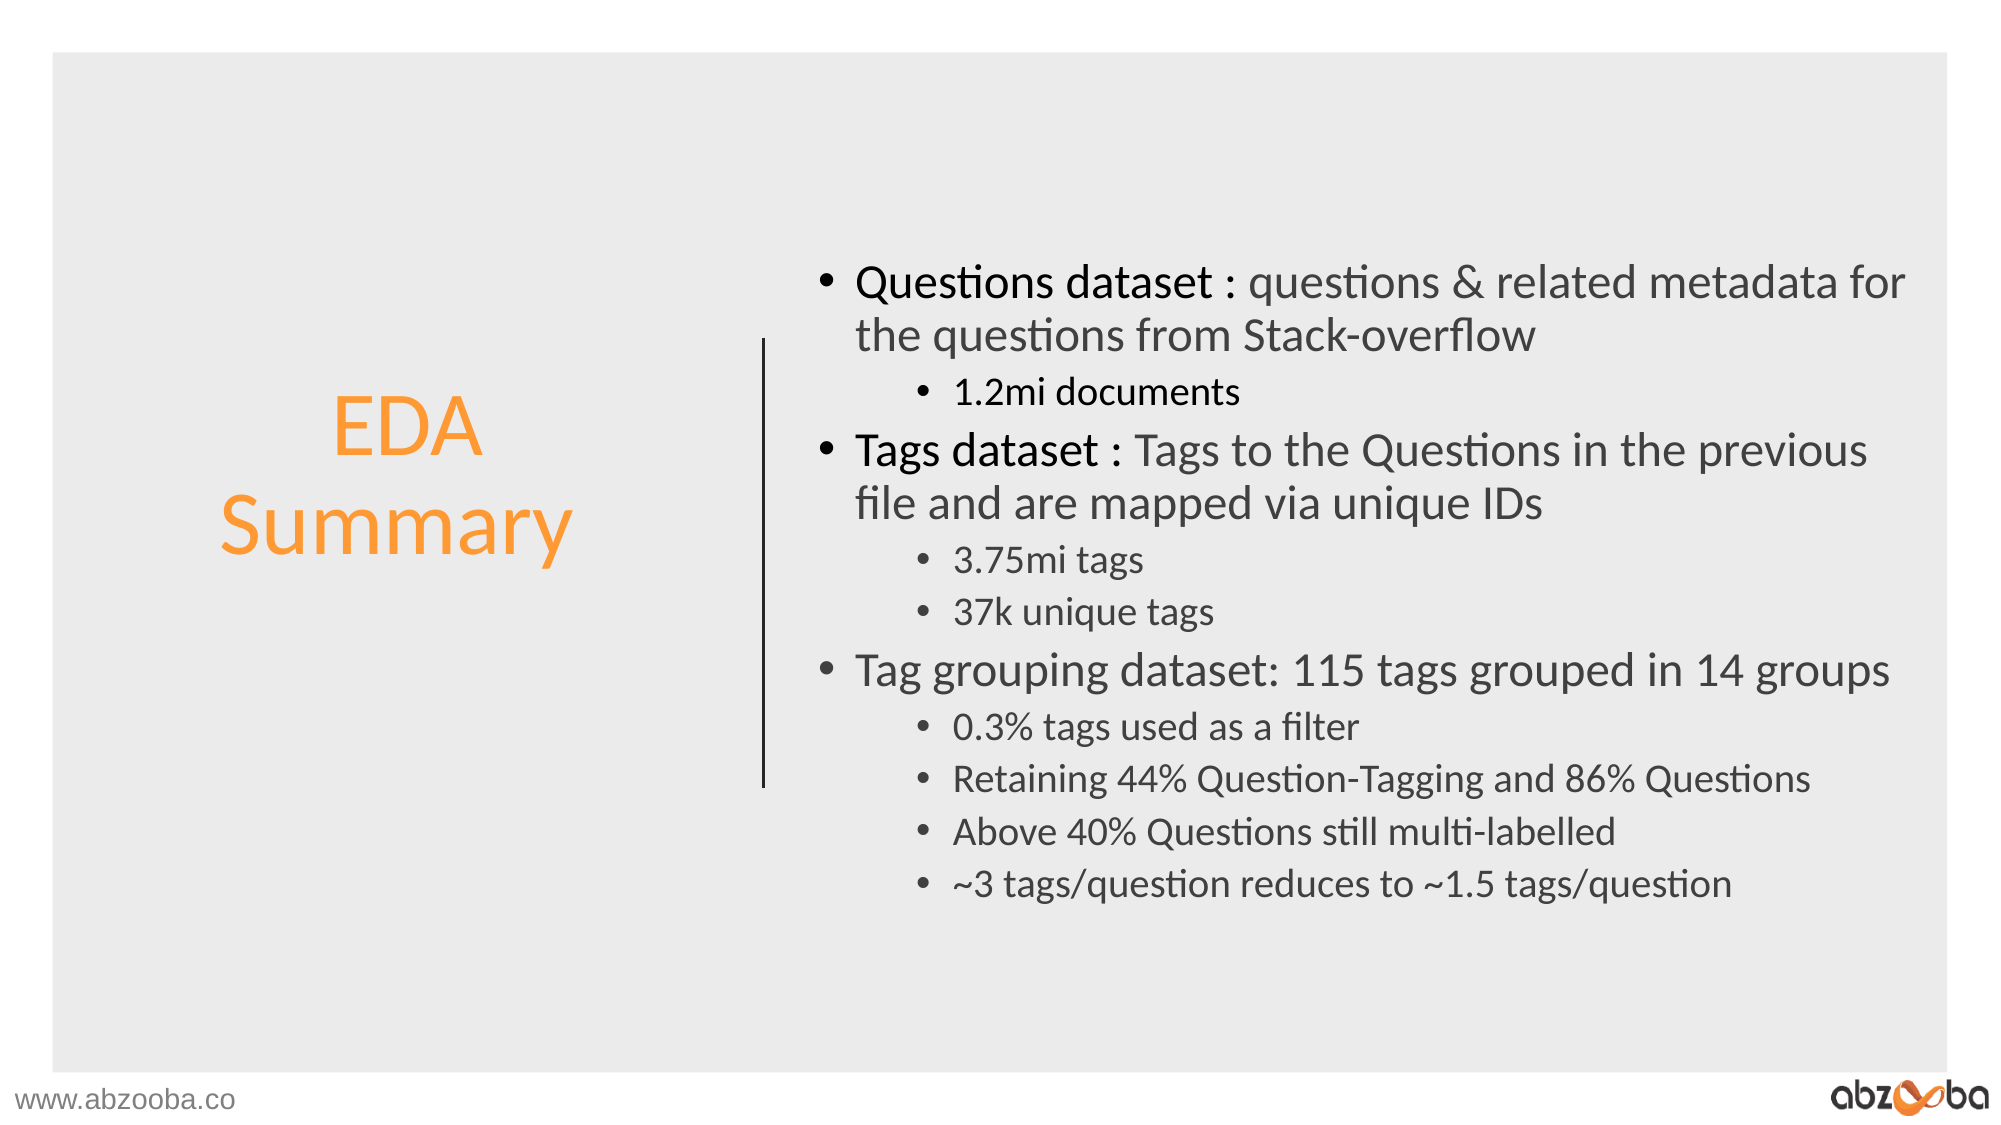

# EDA Summary
Questions dataset : questions & related metadata for the questions from Stack-overflow
1.2mi documents
Tags dataset : Tags to the Questions in the previous file and are mapped via unique IDs
3.75mi tags
37k unique tags
Tag grouping dataset: 115 tags grouped in 14 groups
0.3% tags used as a filter
Retaining 44% Question-Tagging and 86% Questions
Above 40% Questions still multi-labelled
~3 tags/question reduces to ~1.5 tags/question